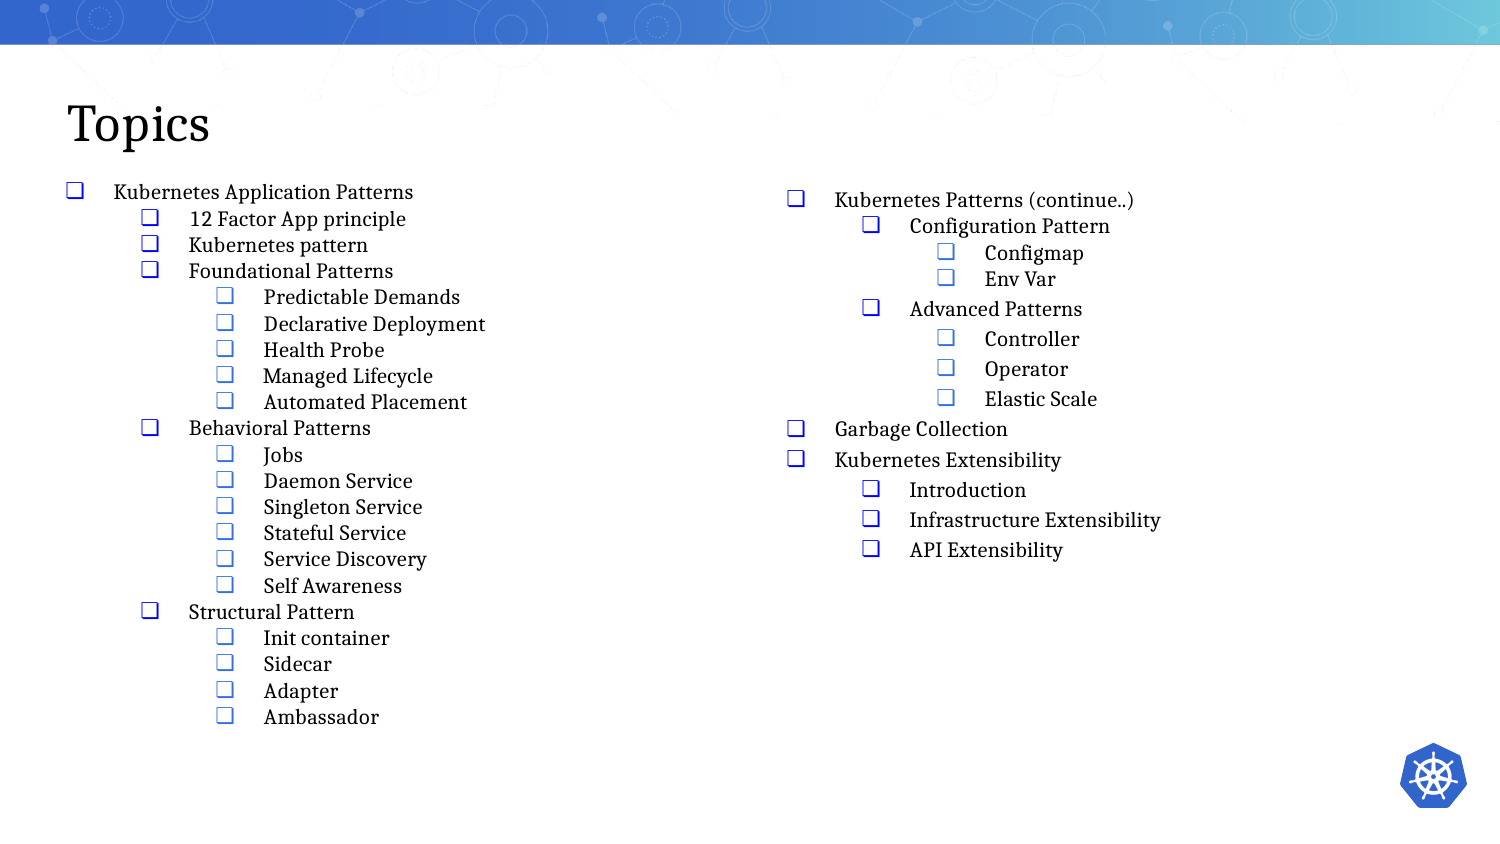

Topics
Kubernetes Application Patterns
12 Factor App principle
Kubernetes pattern
Foundational Patterns
Predictable Demands
Declarative Deployment
Health Probe
Managed Lifecycle
Automated Placement
Behavioral Patterns
Jobs
Daemon Service
Singleton Service
Stateful Service
Service Discovery
Self Awareness
Structural Pattern
Init container
Sidecar
Adapter
Ambassador
Kubernetes Patterns (continue..)
Configuration Pattern
Configmap
Env Var
Advanced Patterns
Controller
Operator
Elastic Scale
Garbage Collection
Kubernetes Extensibility
Introduction
Infrastructure Extensibility
API Extensibility